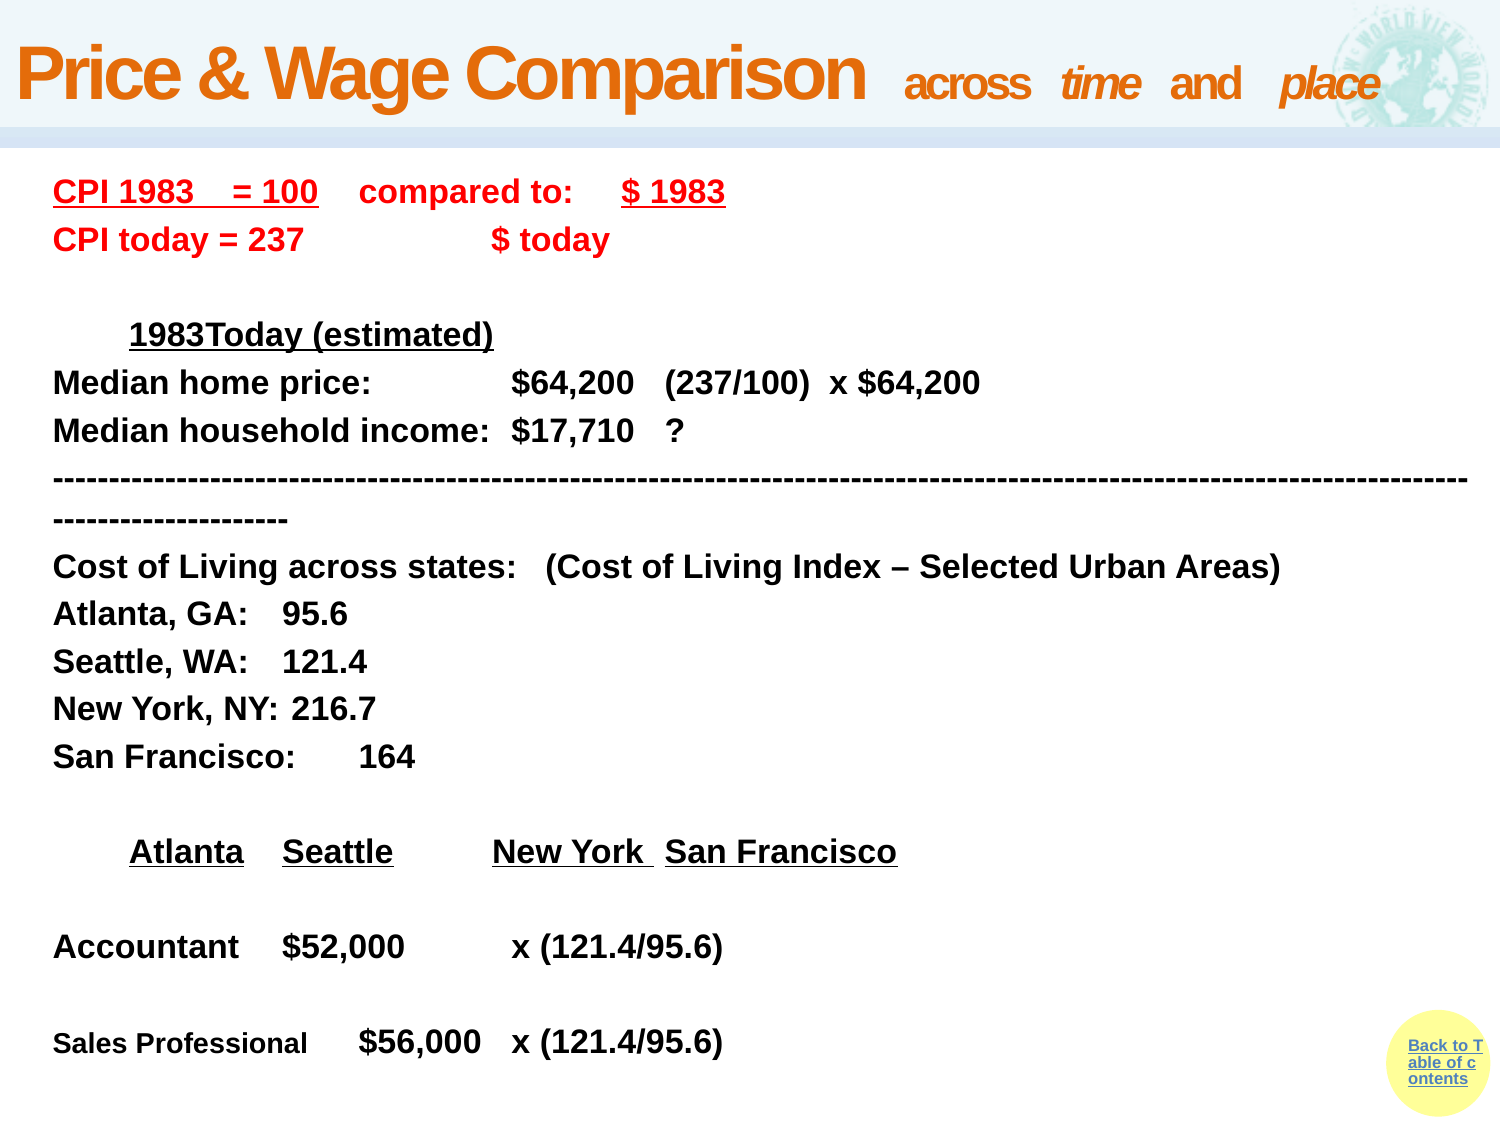

# Price & Wage Comparison  across   time   and    place
CPI 1983    = 100 	compared to:     $ 1983
CPI today = 237		              $ today

				1983		Today (estimated)
Median home price: 		$64,200 		(237/100)  x $64,200
Median household income: 		$17,710		?
---------------------------------------------------------------------------------------------------------------------------------------------------
Cost of Living across states:   (Cost of Living Index – Selected Urban Areas)
Atlanta, GA: 	95.6
Seattle, WA: 	121.4
New York, NY:	 216.7
San Francisco: 	164

		Atlanta		Seattle	      New York 	San Francisco

Accountant	$52,000		x (121.4/95.6)

Sales Professional	$56,000		x (121.4/95.6)